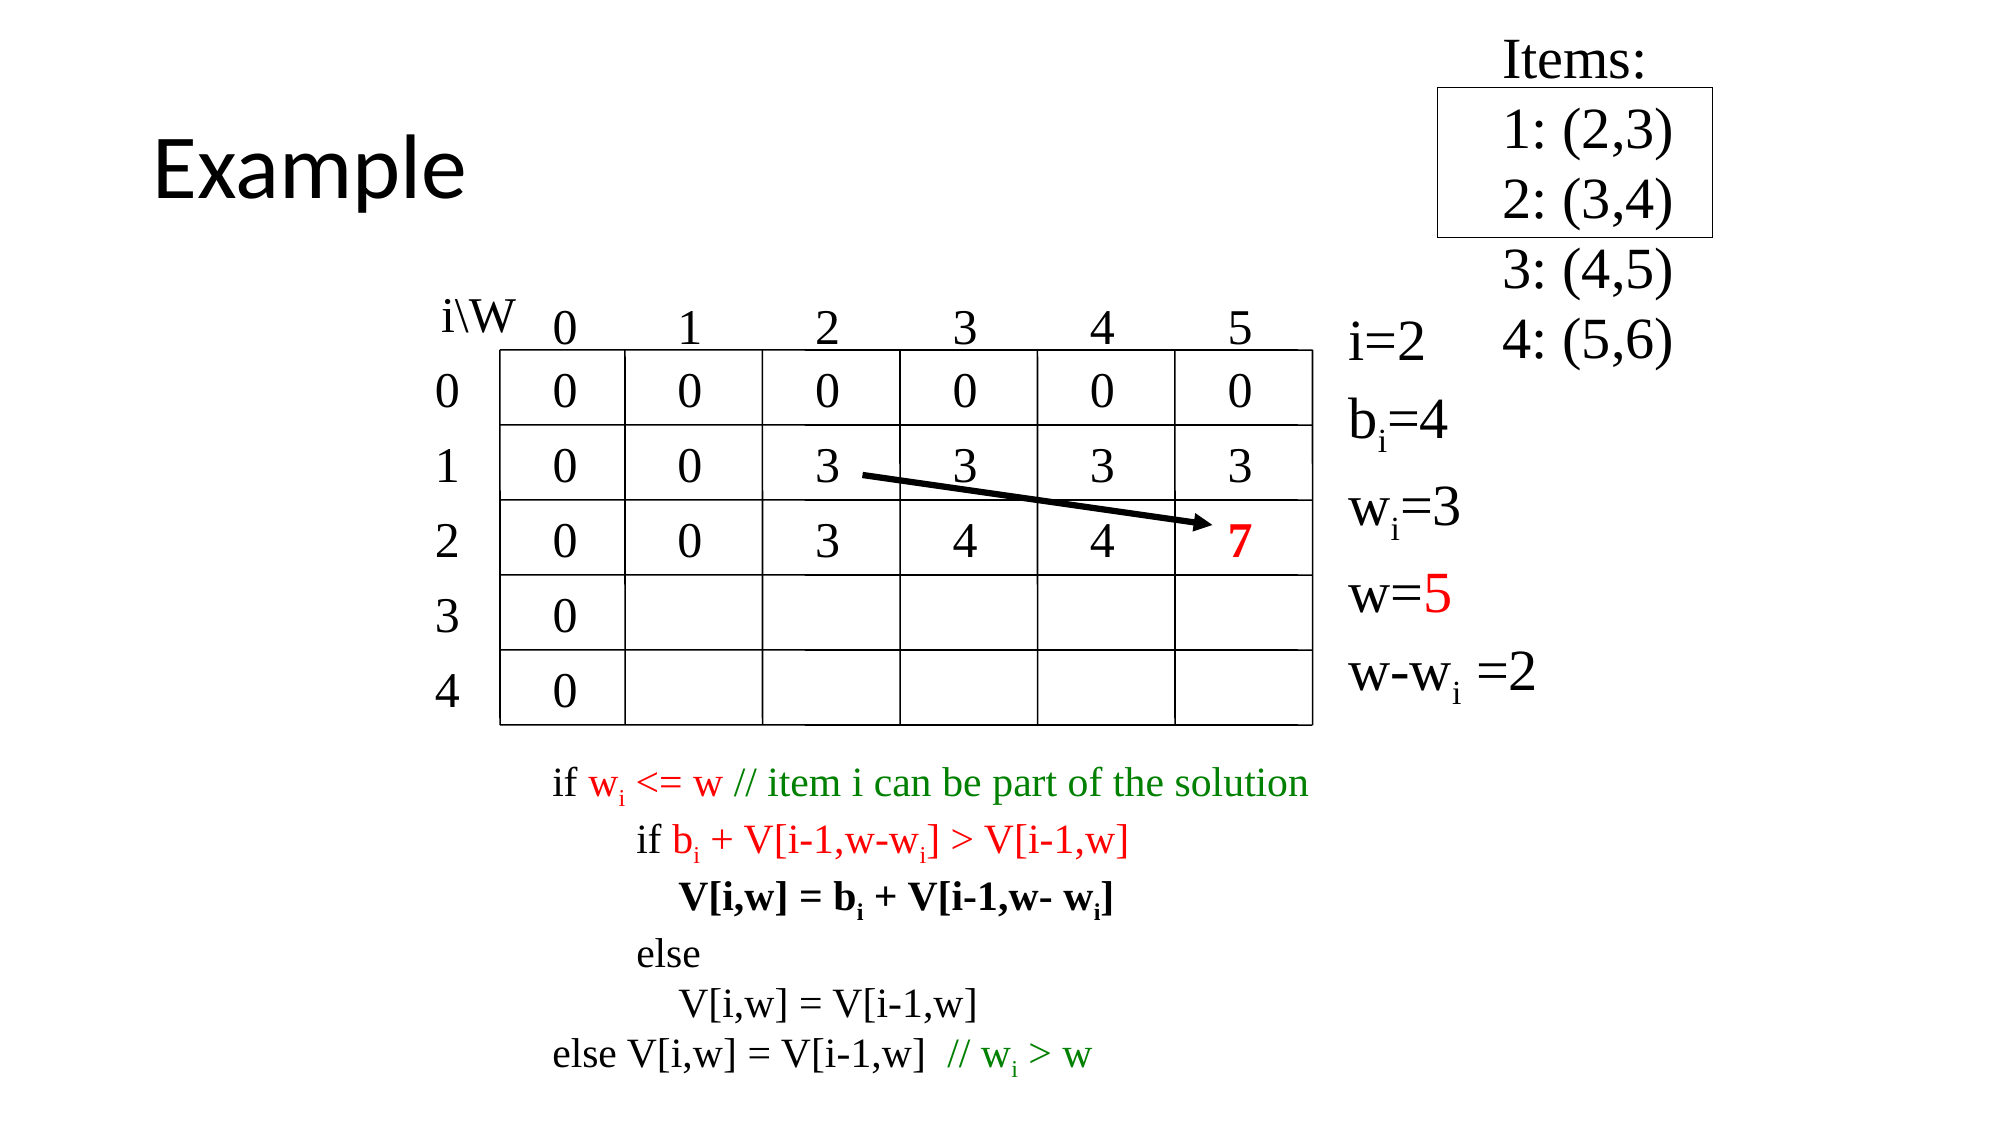

Items:
1: (2,3)
2: (3,4)
3: (4,5)
4: (5,6)
# Example

i\W
0
1
2
3
4
5
0

0

0

0

0

0

0

1

2

3

4

0
0
0
0
0
i=2
bi=4
wi=3
w=5
w-wi =2
3
3
3
3

0
3
4
4
7
if wi <= w // item i can be part of the solution
        if bi + V[i-1,w-wi] > V[i-1,w]
            V[i,w] = bi + V[i-1,w- wi]
        else
            V[i,w] = V[i-1,w]
else V[i,w] = V[i-1,w]  // wi > w